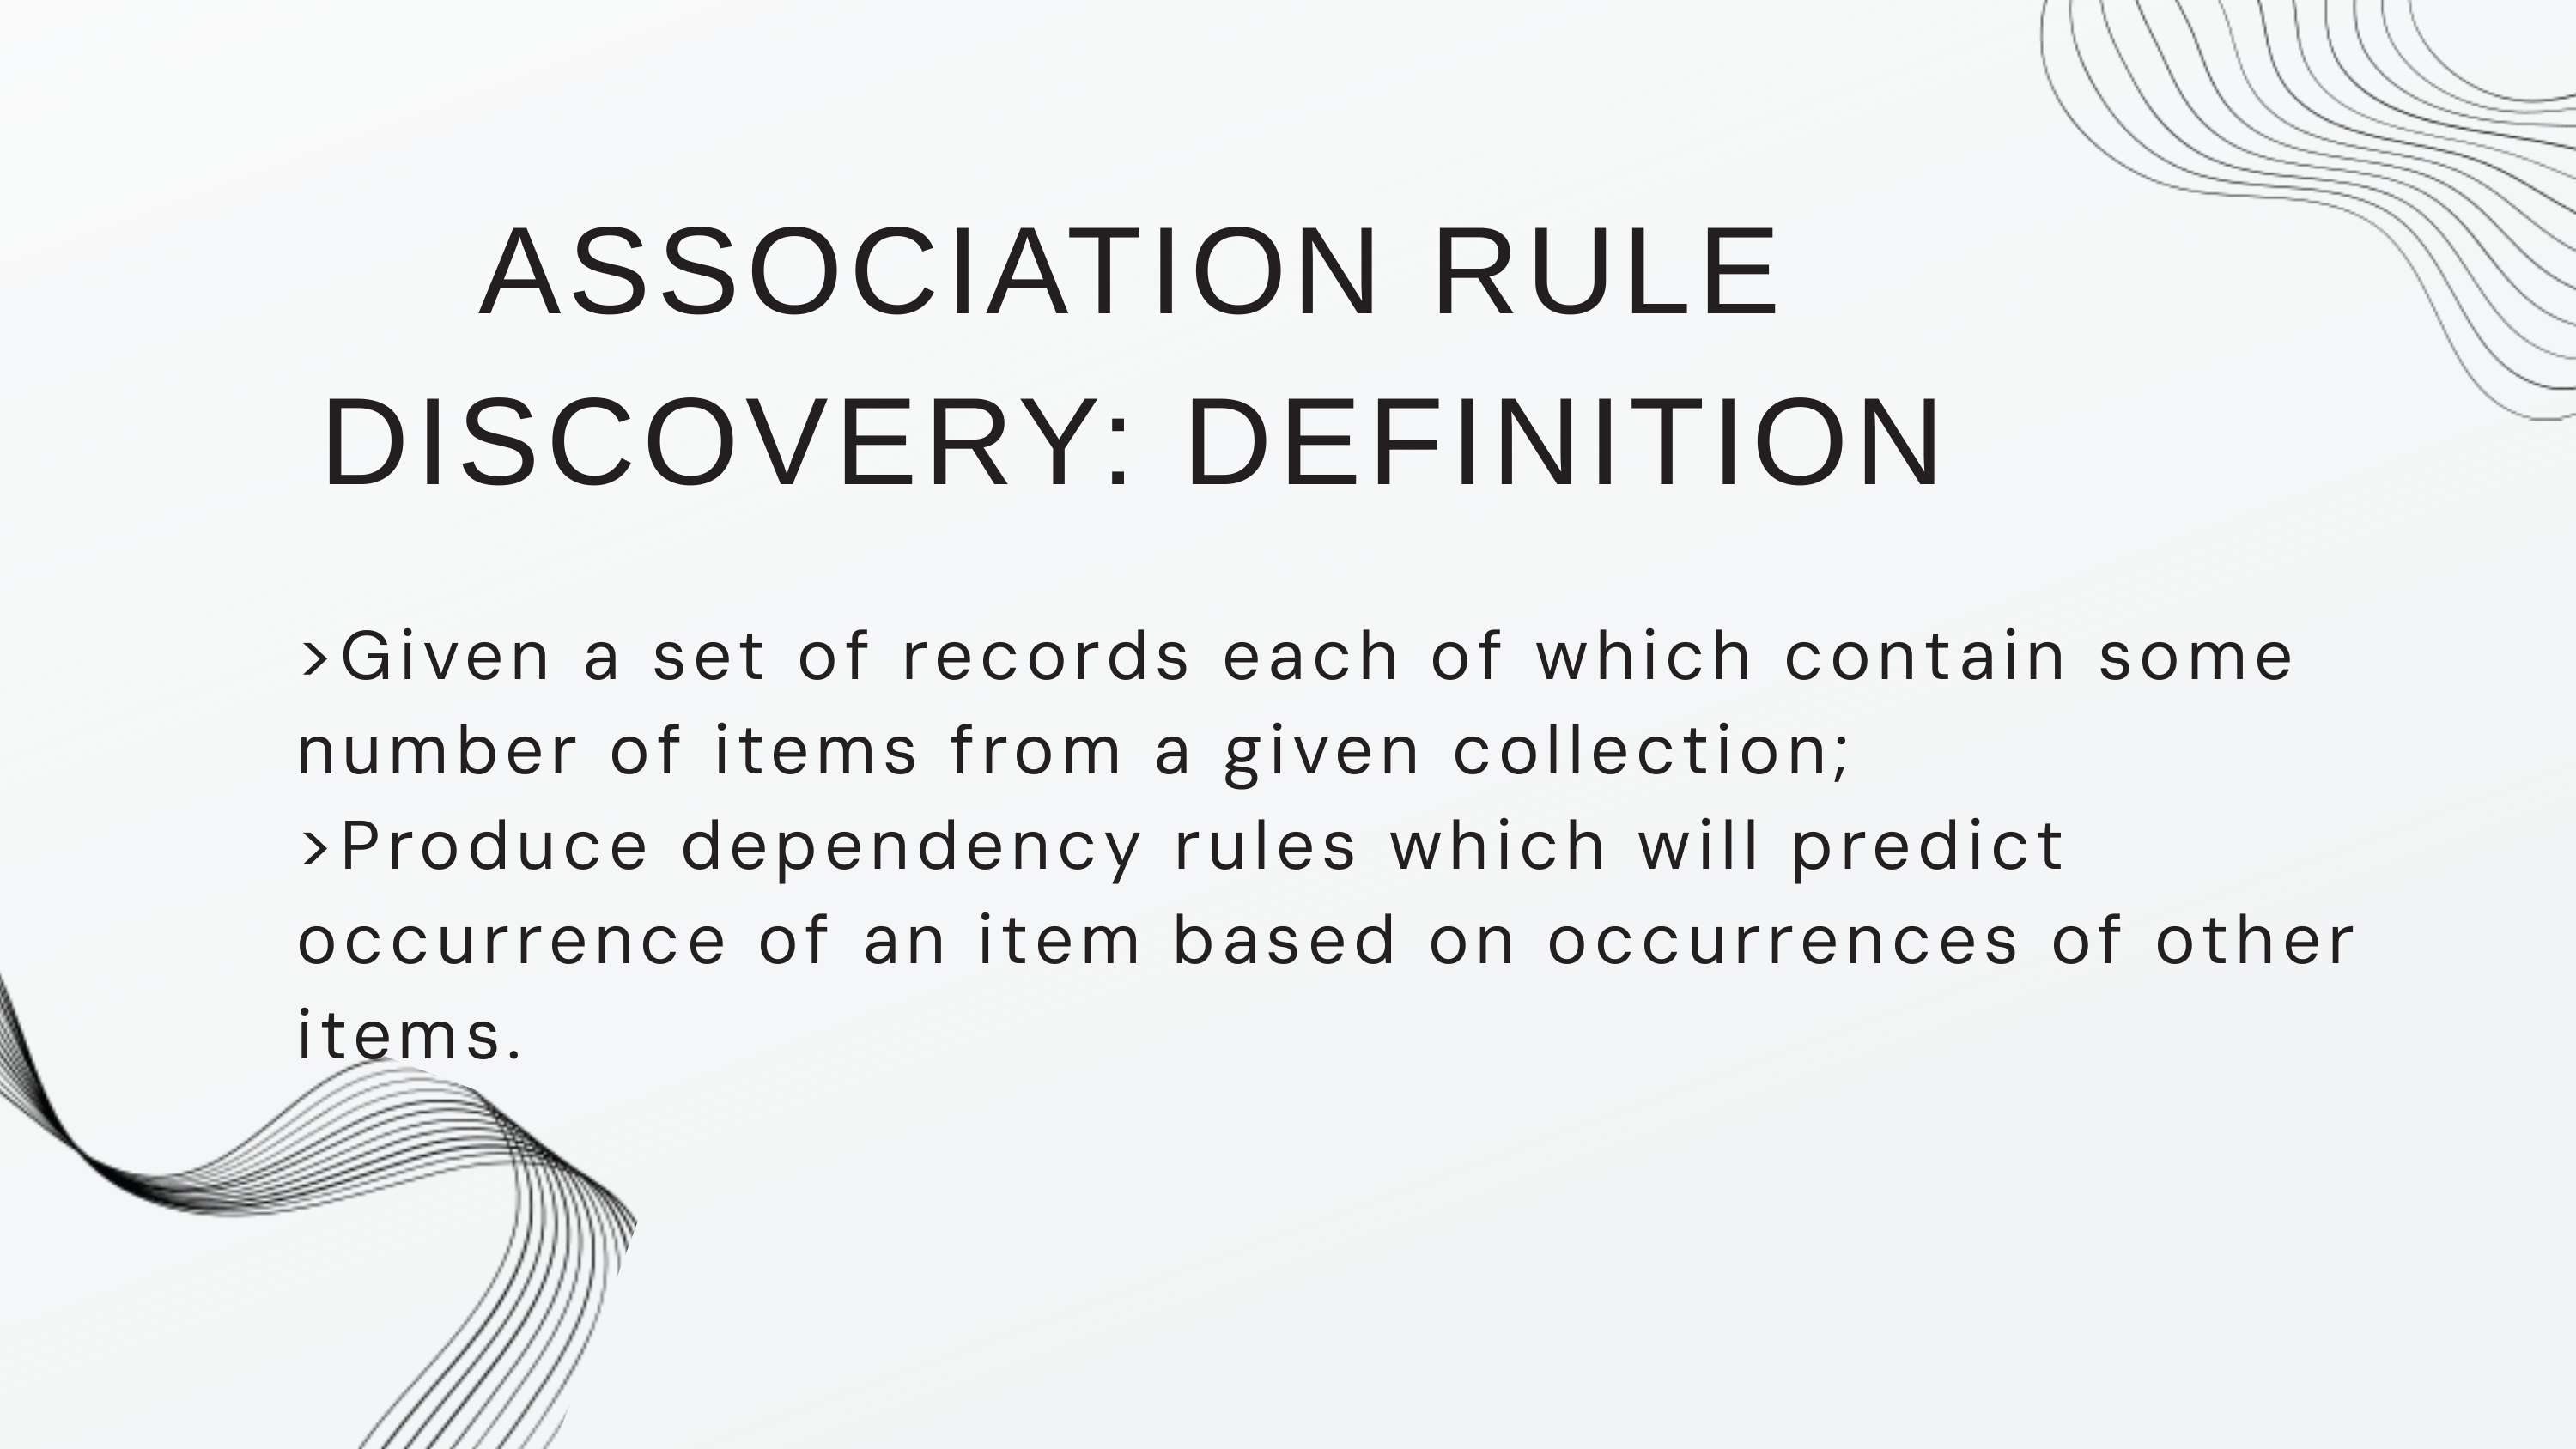

ASSOCIATION RULE DISCOVERY: DEFINITION
>Given a set of records each of which contain some number of items from a given collection;
>Produce dependency rules which will predict occurrence of an item based on occurrences of other items.